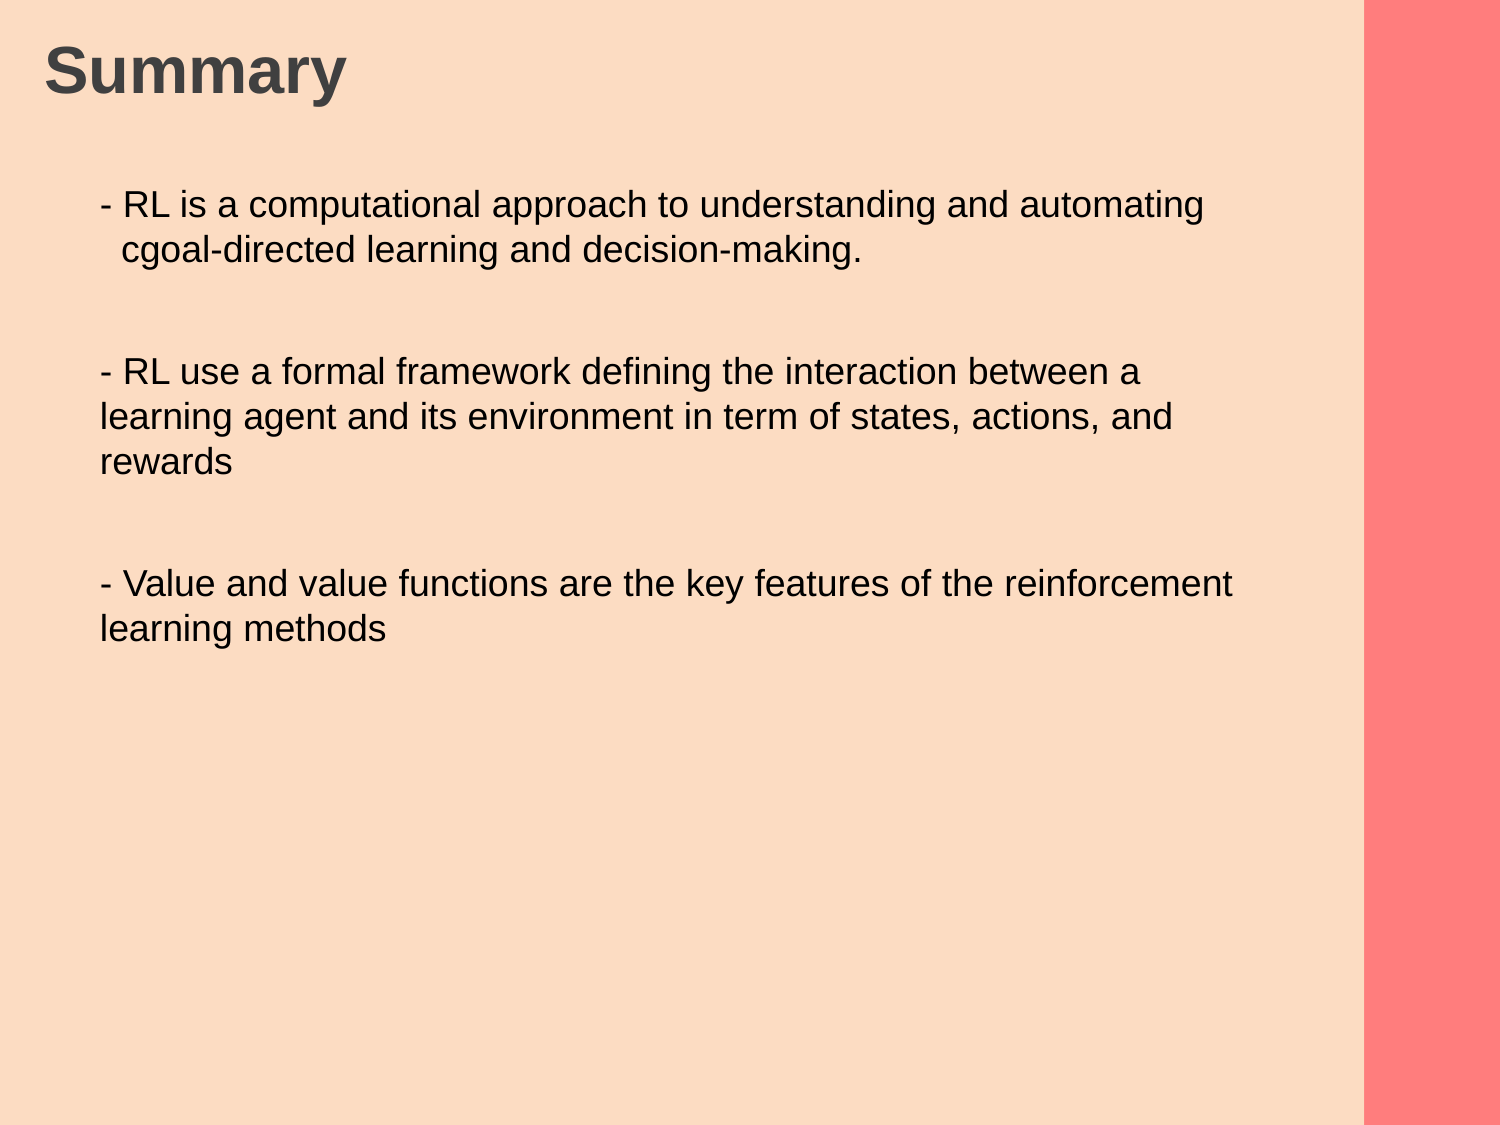

Summary
- RL is a computational approach to understanding and automating
  cgoal-directed learning and decision-making.
- RL use a formal framework defining the interaction between a learning agent and its environment in term of states, actions, and rewards
- Value and value functions are the key features of the reinforcement learning methods